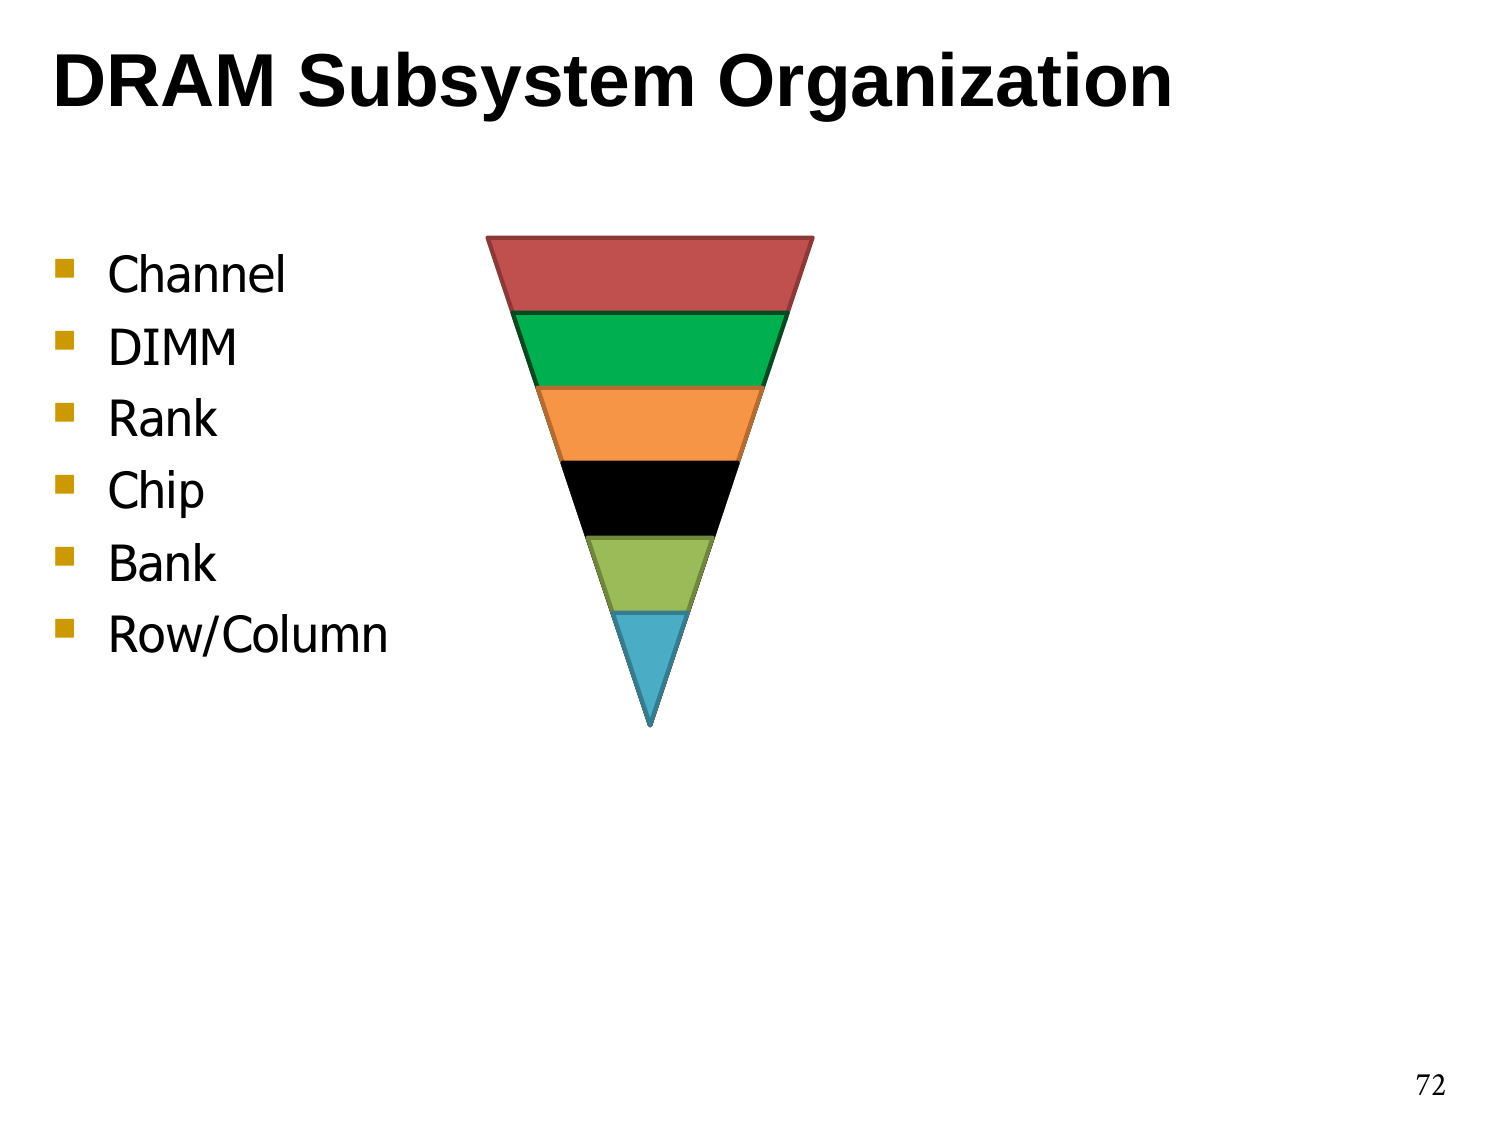

# DRAM Subsystem Organization
Channel
DIMM
Rank
Chip
Bank
Row/Column

72